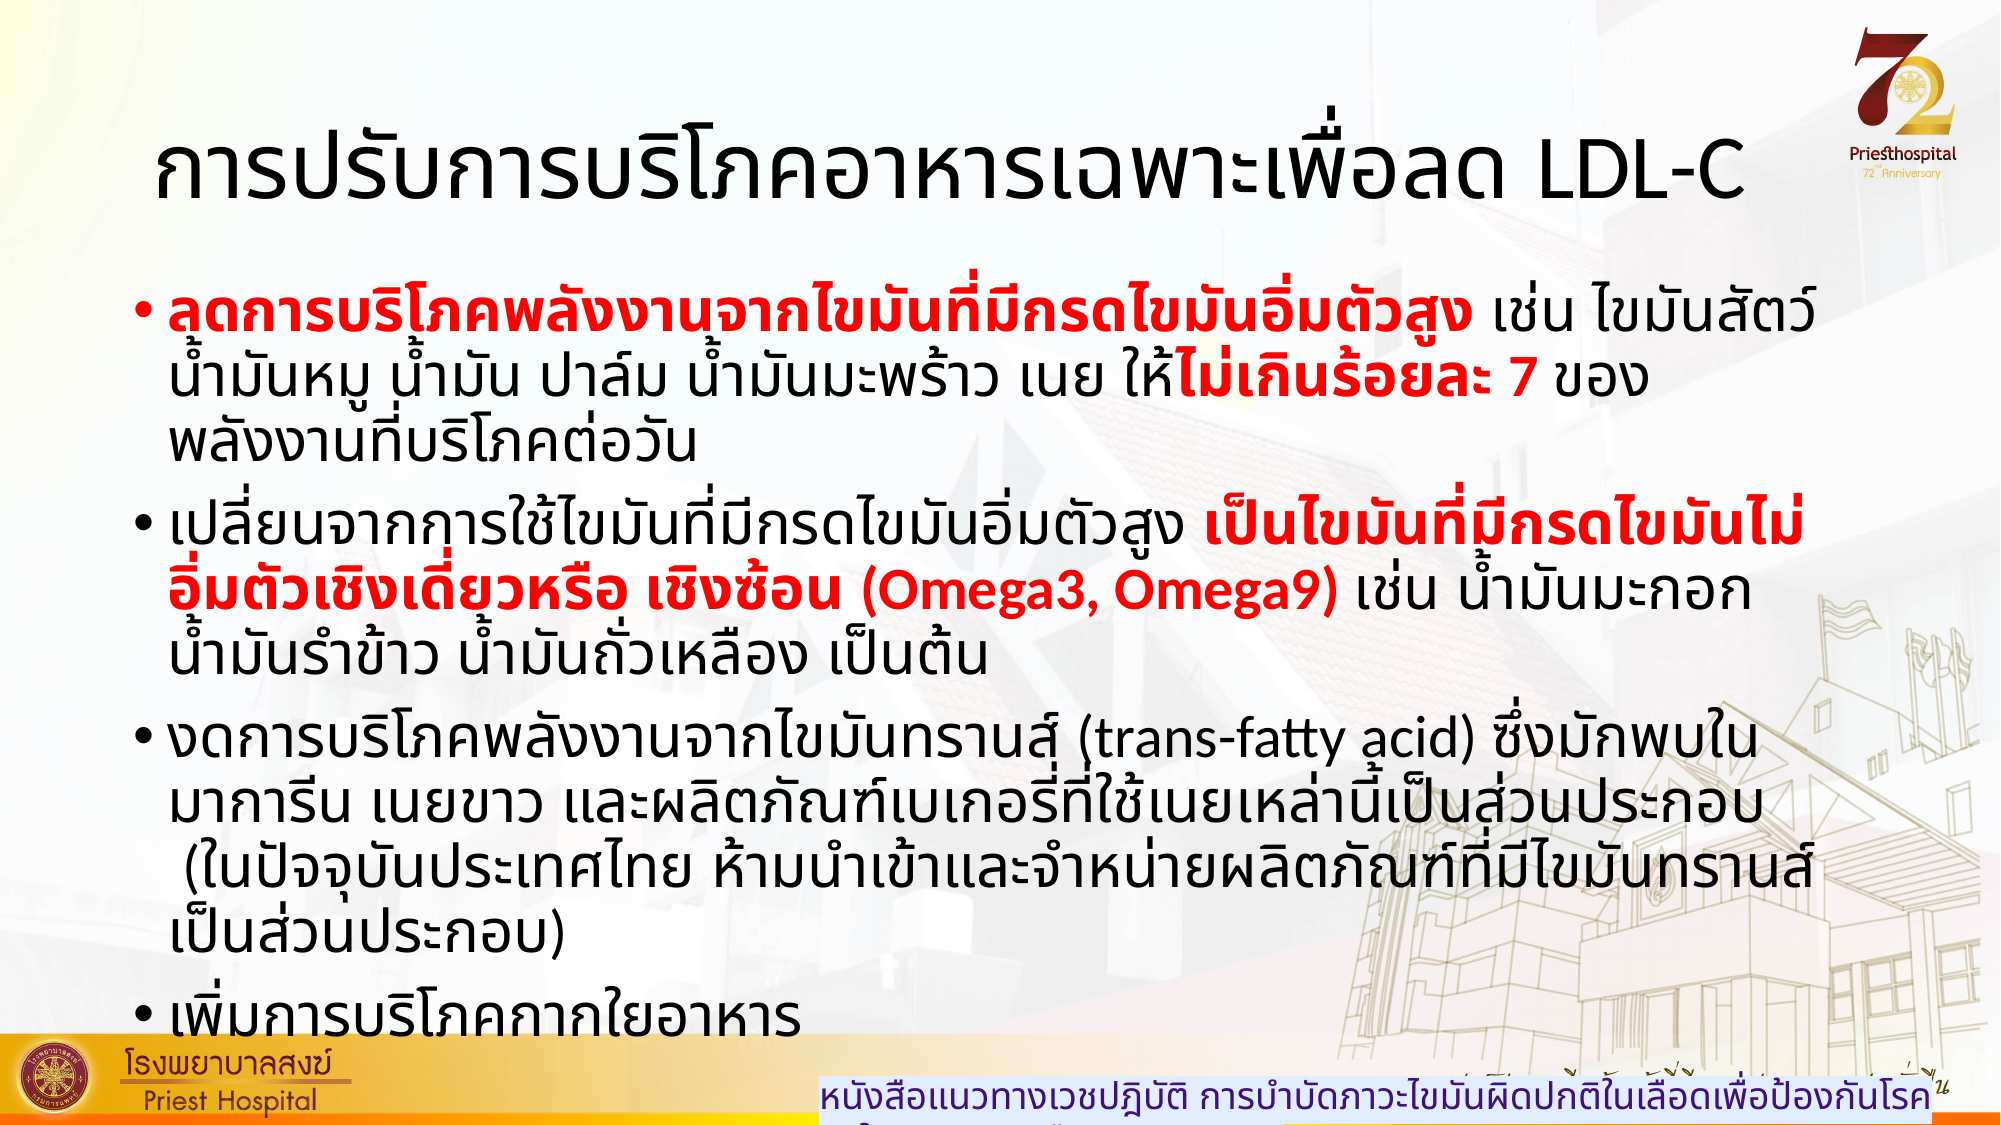

# การปรับการบริโภคอาหารเฉพาะเพื่อลด LDL-C
ลดการบริโภคพลังงานจากไขมันที่มีกรดไขมันอิ่มตัวสูง เช่น ไขมันสัตว์ น้ำมันหมู น้ำมัน ปาล์ม น้ำมันมะพร้าว เนย ให้ไม่เกินร้อยละ 7 ของพลังงานที่บริโภคต่อวัน
เปลี่ยนจากการใช้ไขมันที่มีกรดไขมันอิ่มตัวสูง เป็นไขมันที่มีกรดไขมันไม่อิ่มตัวเชิงเดี่ยวหรือ เชิงซ้อน (Omega3, Omega9) เช่น น้ำมันมะกอก น้ำมันรำข้าว น้ำมันถั่วเหลือง เป็นต้น
งดการบริโภคพลังงานจากไขมันทรานส์ (trans-fatty acid) ซึ่งมักพบใน มาการีน เนยขาว และผลิตภัณฑ์เบเกอรี่ที่ใช้เนยเหล่านี้เป็นส่วนประกอบ (ในปัจจุบันประเทศไทย ห้ามนำเข้าและจำหน่ายผลิตภัณฑ์ที่มีไขมันทรานส์เป็นส่วนประกอบ)
เพิ่มการบริโภคกากใยอาหาร
หนังสือแนวทางเวชปฎิบัติ การบำบัดภาวะไขมันผิดปกติในเลือดเพื่อป้องกันโรคหัวใจและหลอดเลือด พ.ศ. 2567